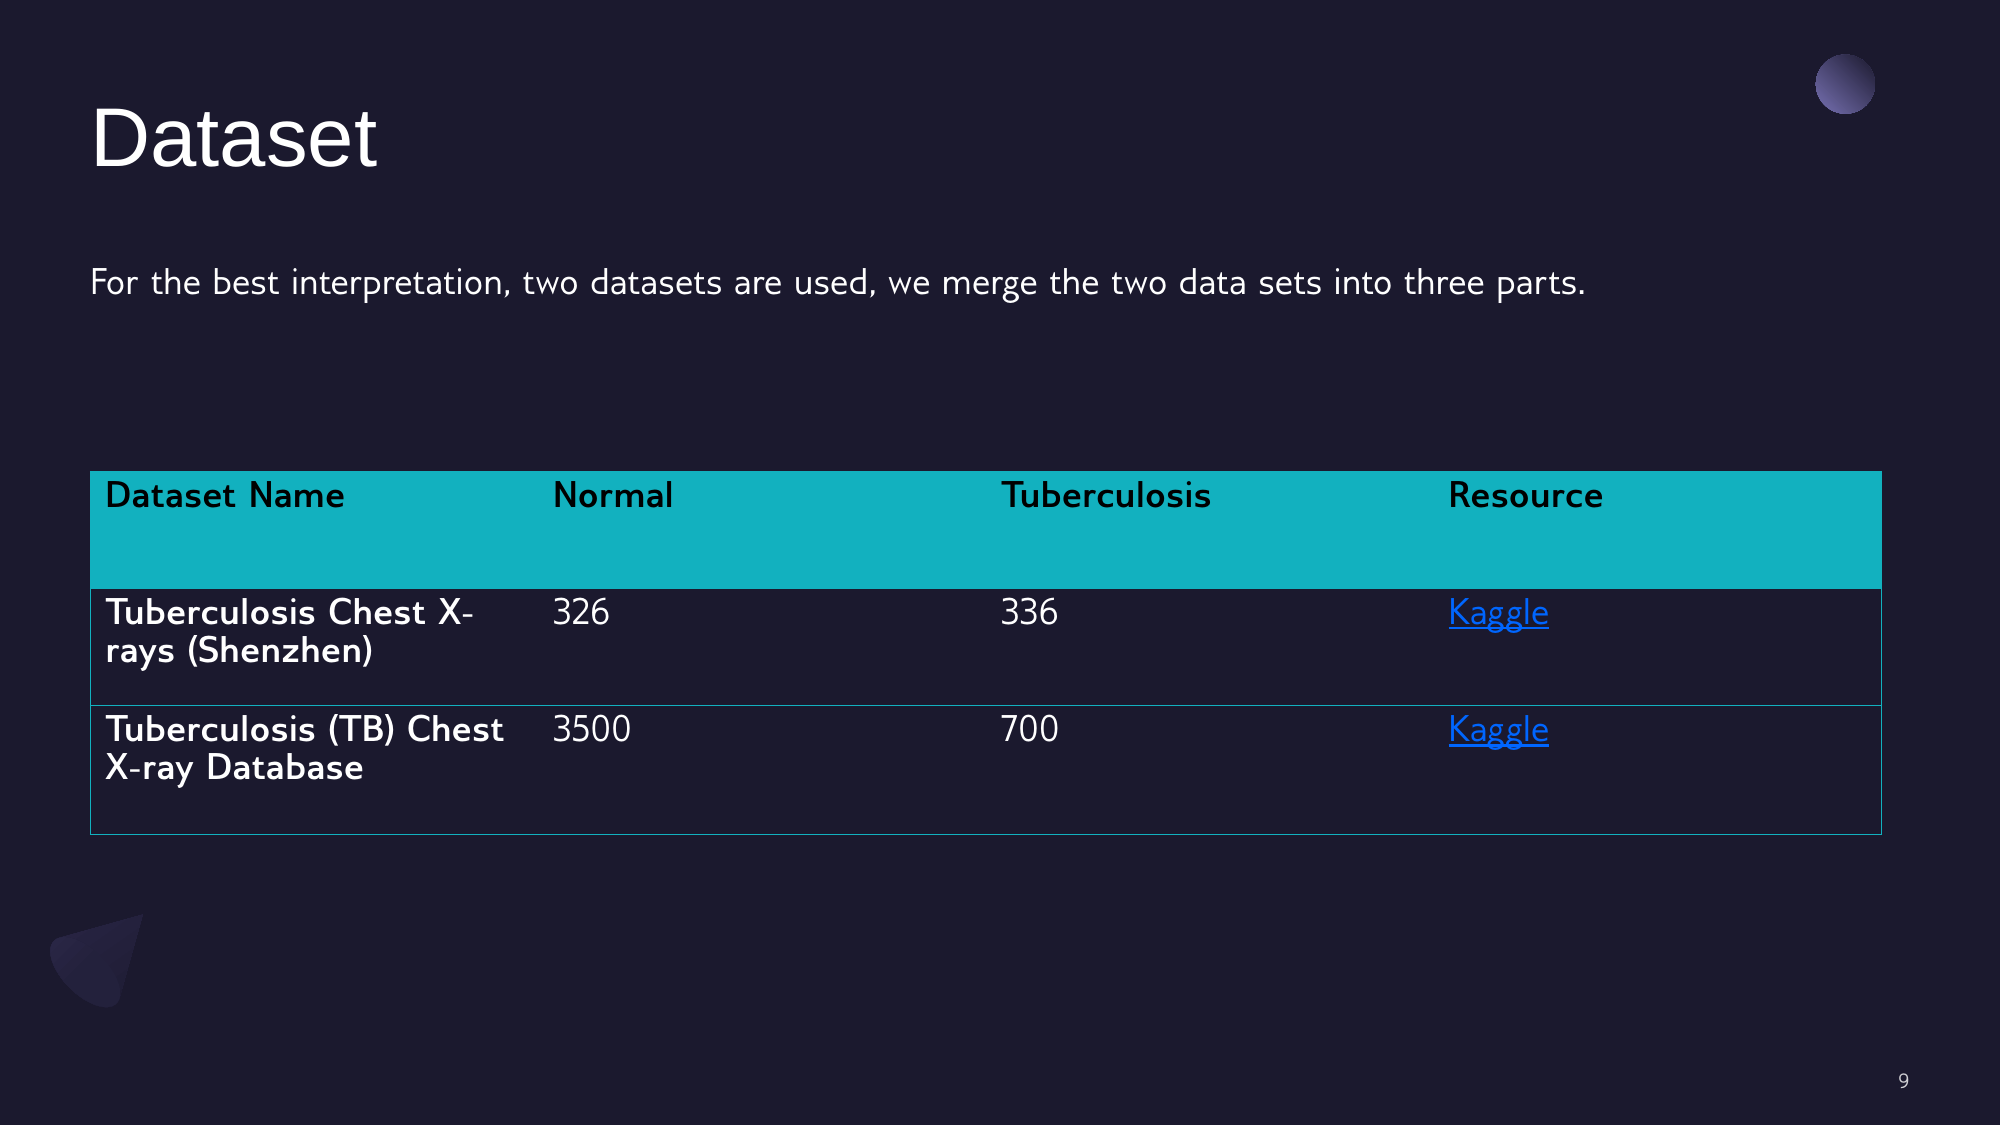

# Dataset
For the best interpretation, two datasets are used, we merge the two data sets into three parts.

| Dataset Name | Normal | Tuberculosis | Resource |
| --- | --- | --- | --- |
| Tuberculosis Chest X-rays (Shenzhen) | 326 | 336 | Kaggle |
| Tuberculosis (TB) Chest X-ray Database | 3500 | 700 | Kaggle |
9